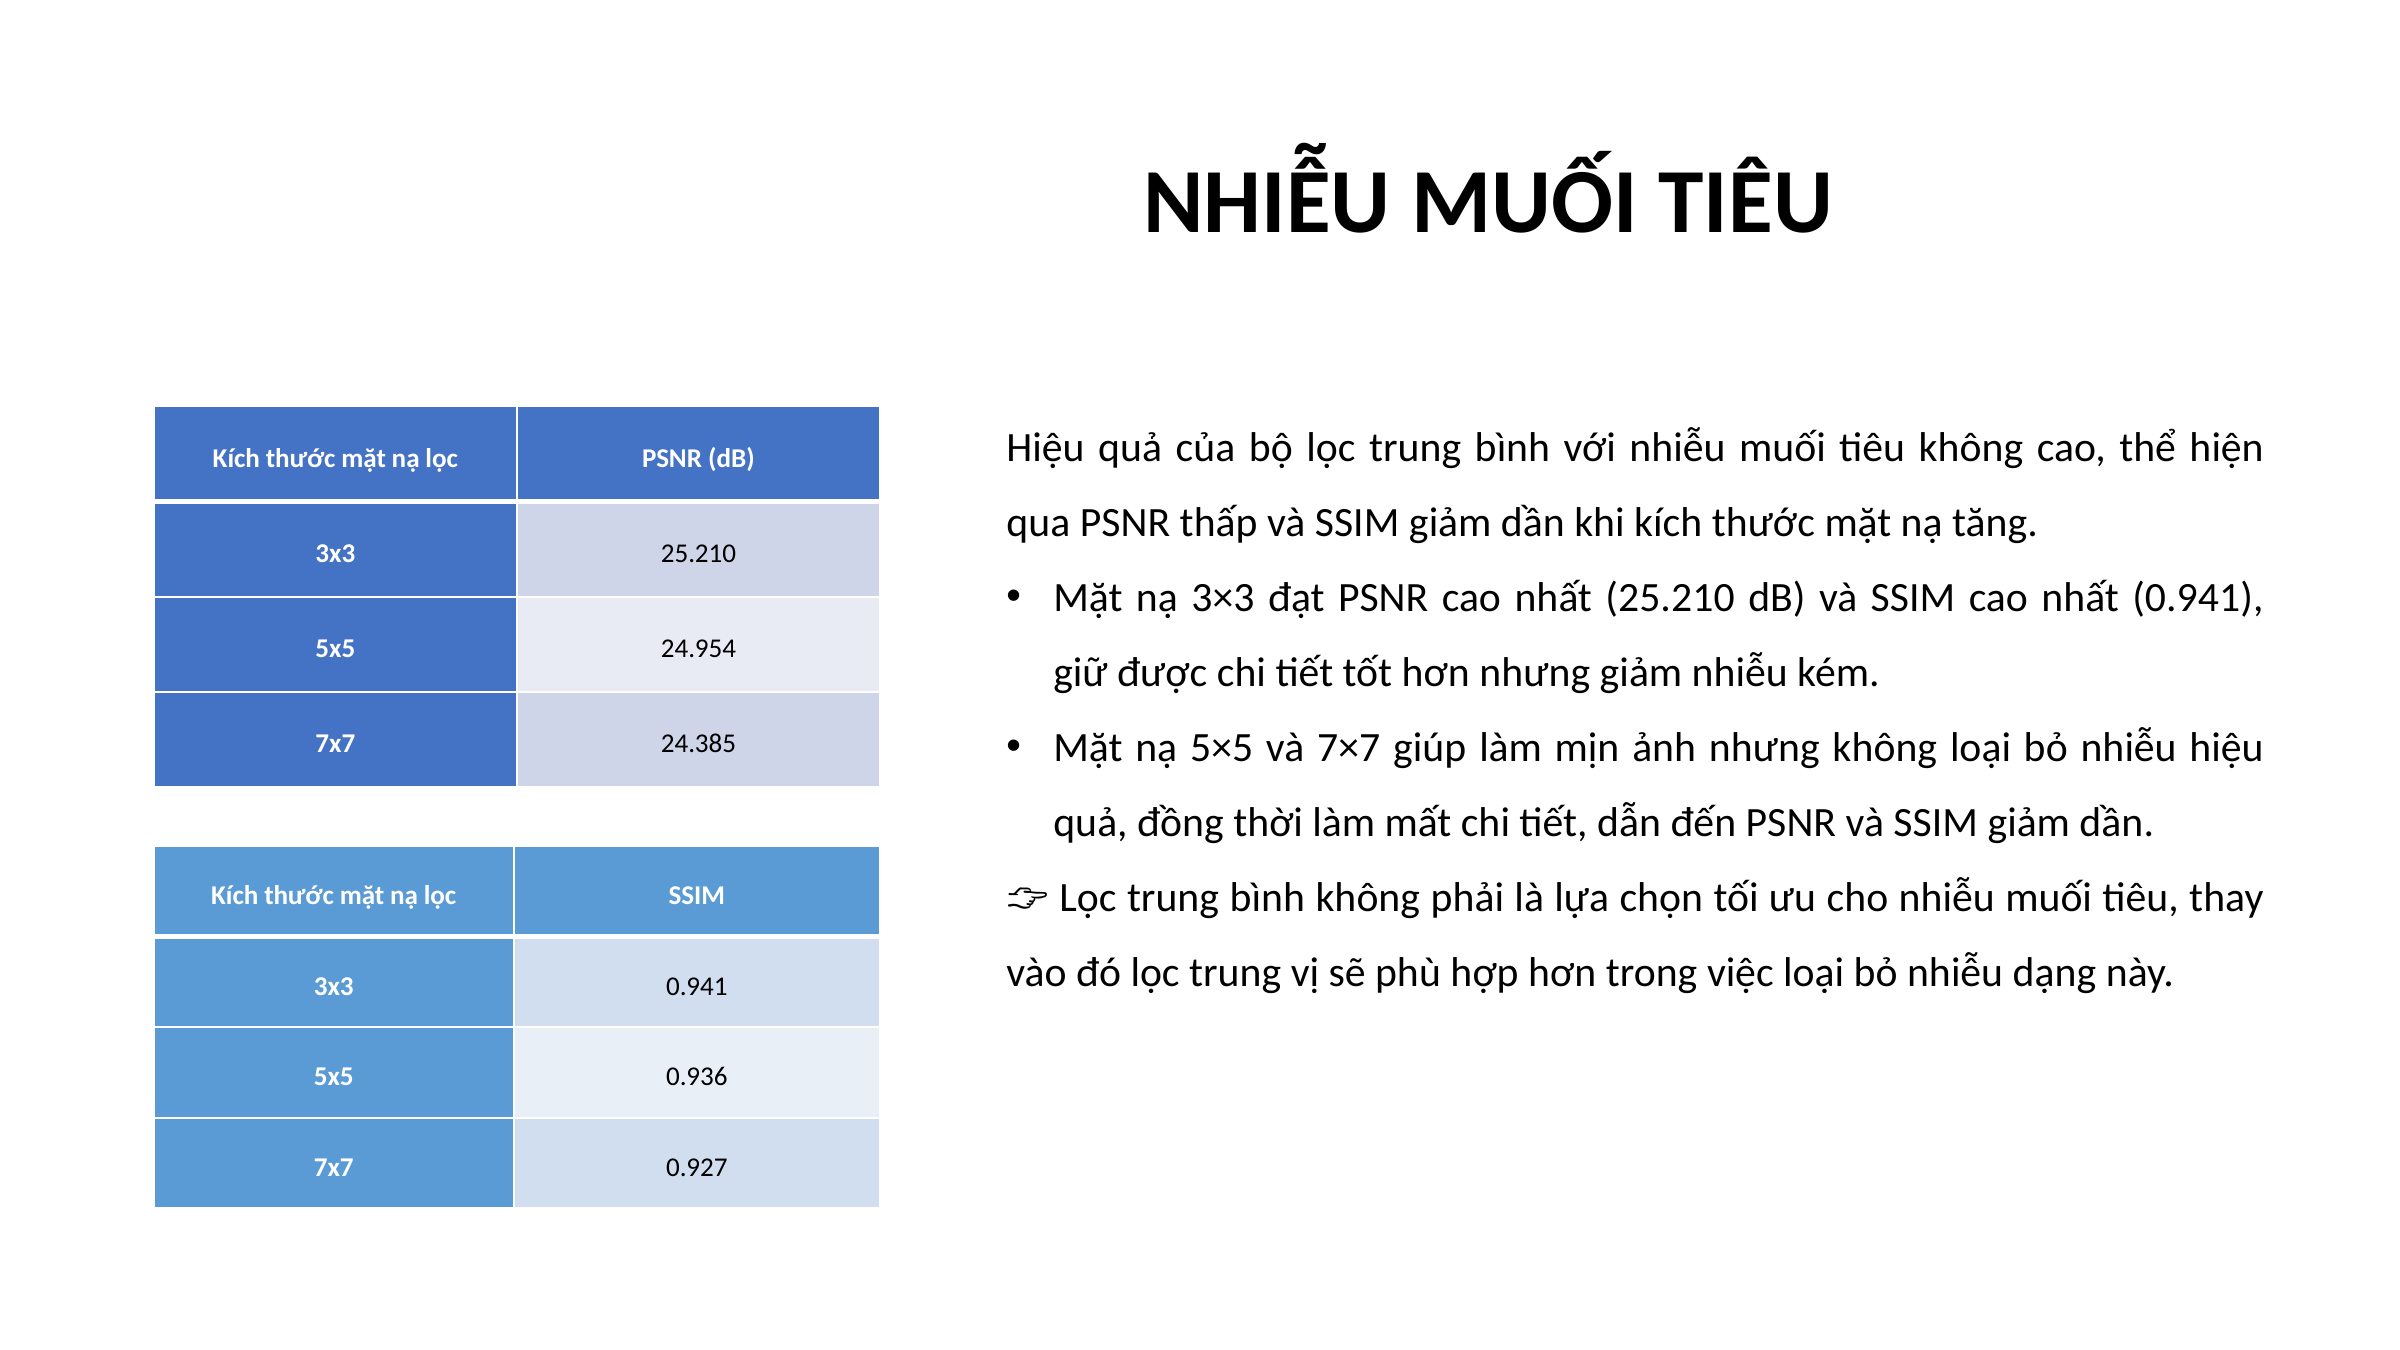

# NHIỄU MUỐI TIÊU
Hiệu quả của bộ lọc trung bình với nhiễu muối tiêu không cao, thể hiện qua PSNR thấp và SSIM giảm dần khi kích thước mặt nạ tăng.
Mặt nạ 3×3 đạt PSNR cao nhất (25.210 dB) và SSIM cao nhất (0.941), giữ được chi tiết tốt hơn nhưng giảm nhiễu kém.
Mặt nạ 5×5 và 7×7 giúp làm mịn ảnh nhưng không loại bỏ nhiễu hiệu quả, đồng thời làm mất chi tiết, dẫn đến PSNR và SSIM giảm dần.
👉 Lọc trung bình không phải là lựa chọn tối ưu cho nhiễu muối tiêu, thay vào đó lọc trung vị sẽ phù hợp hơn trong việc loại bỏ nhiễu dạng này.
| Kích thước mặt nạ lọc | PSNR (dB) |
| --- | --- |
| 3x3 | 25.210 |
| 5x5 | 24.954 |
| 7x7 | 24.385 |
| Kích thước mặt nạ lọc | SSIM |
| --- | --- |
| 3x3 | 0.941 |
| 5x5 | 0.936 |
| 7x7 | 0.927 |